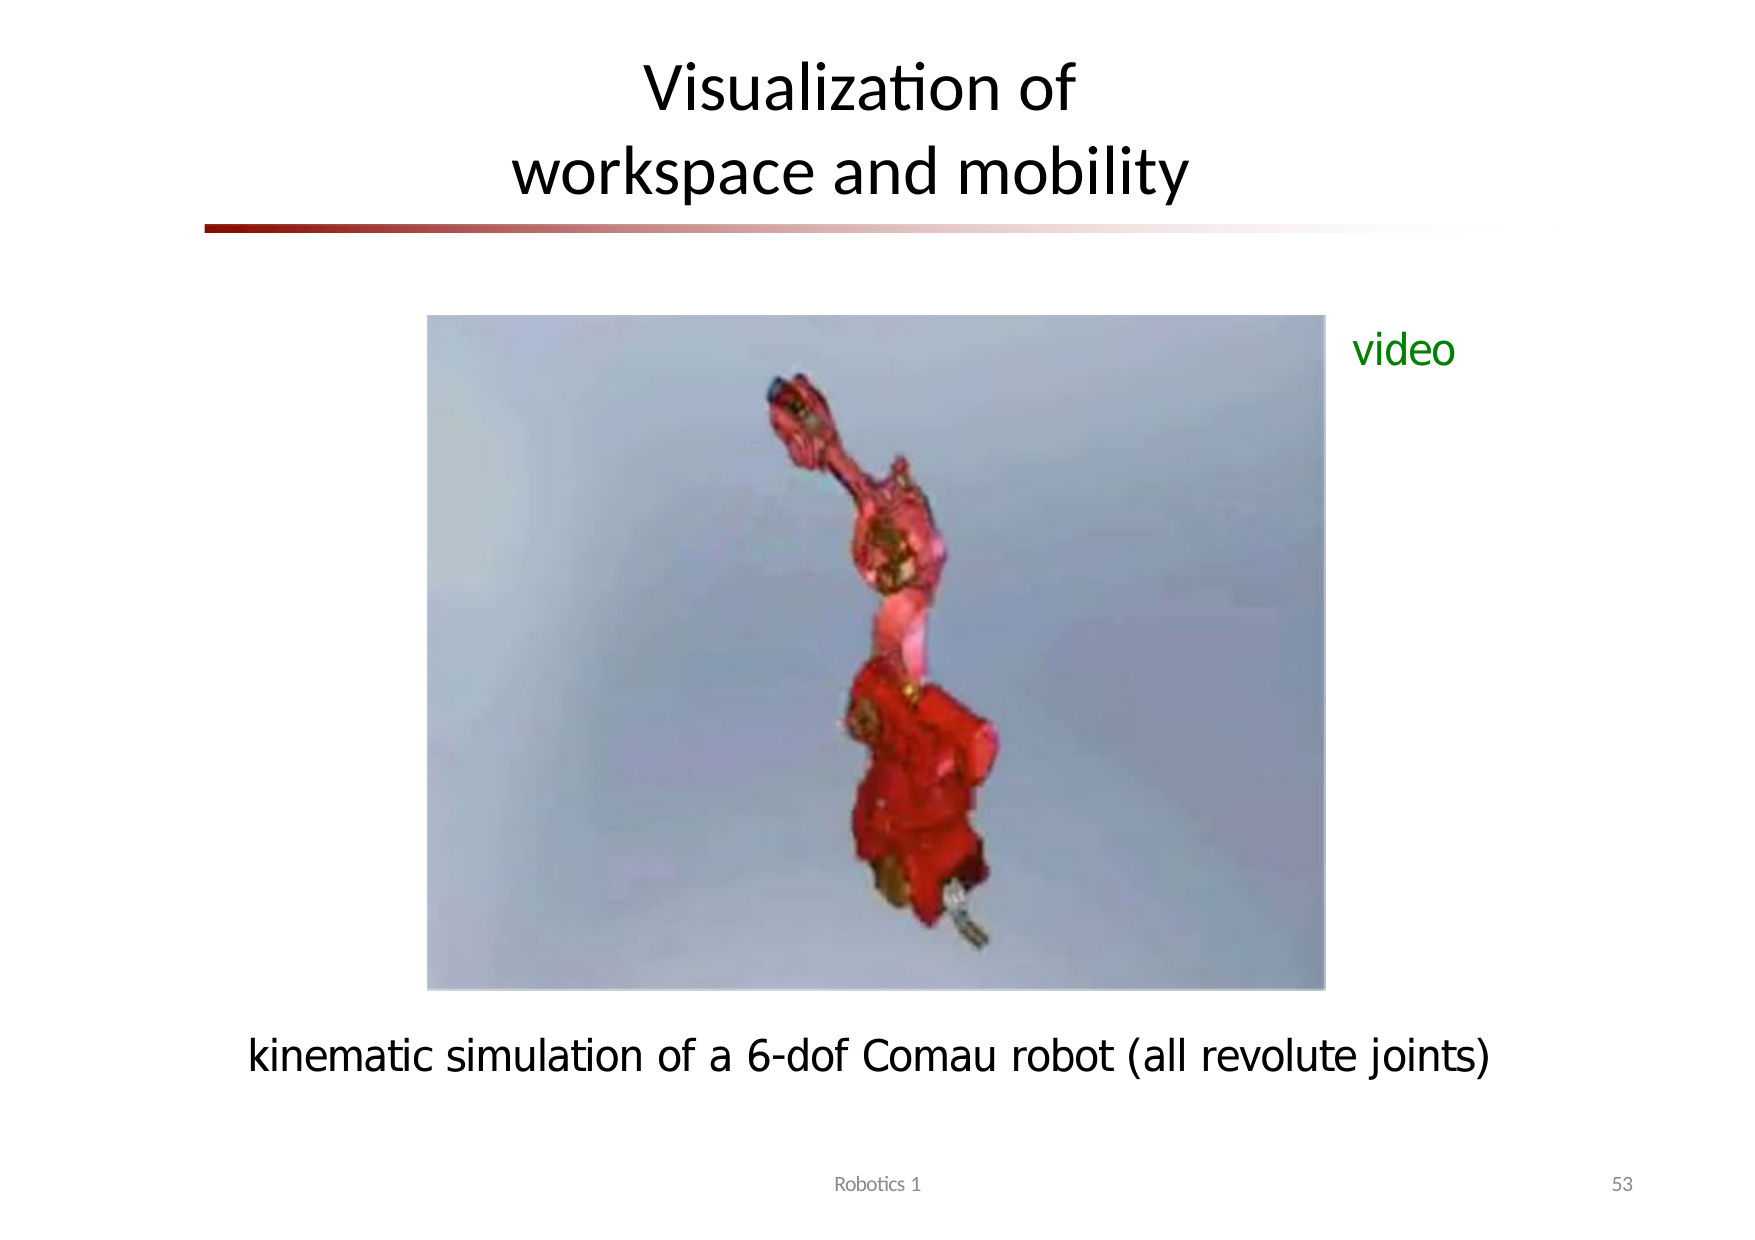

# Visualization of  workspace and mobility

video
kinematic simulation of a 6-dof Comau robot (all revolute joints)
Robotics 1
53